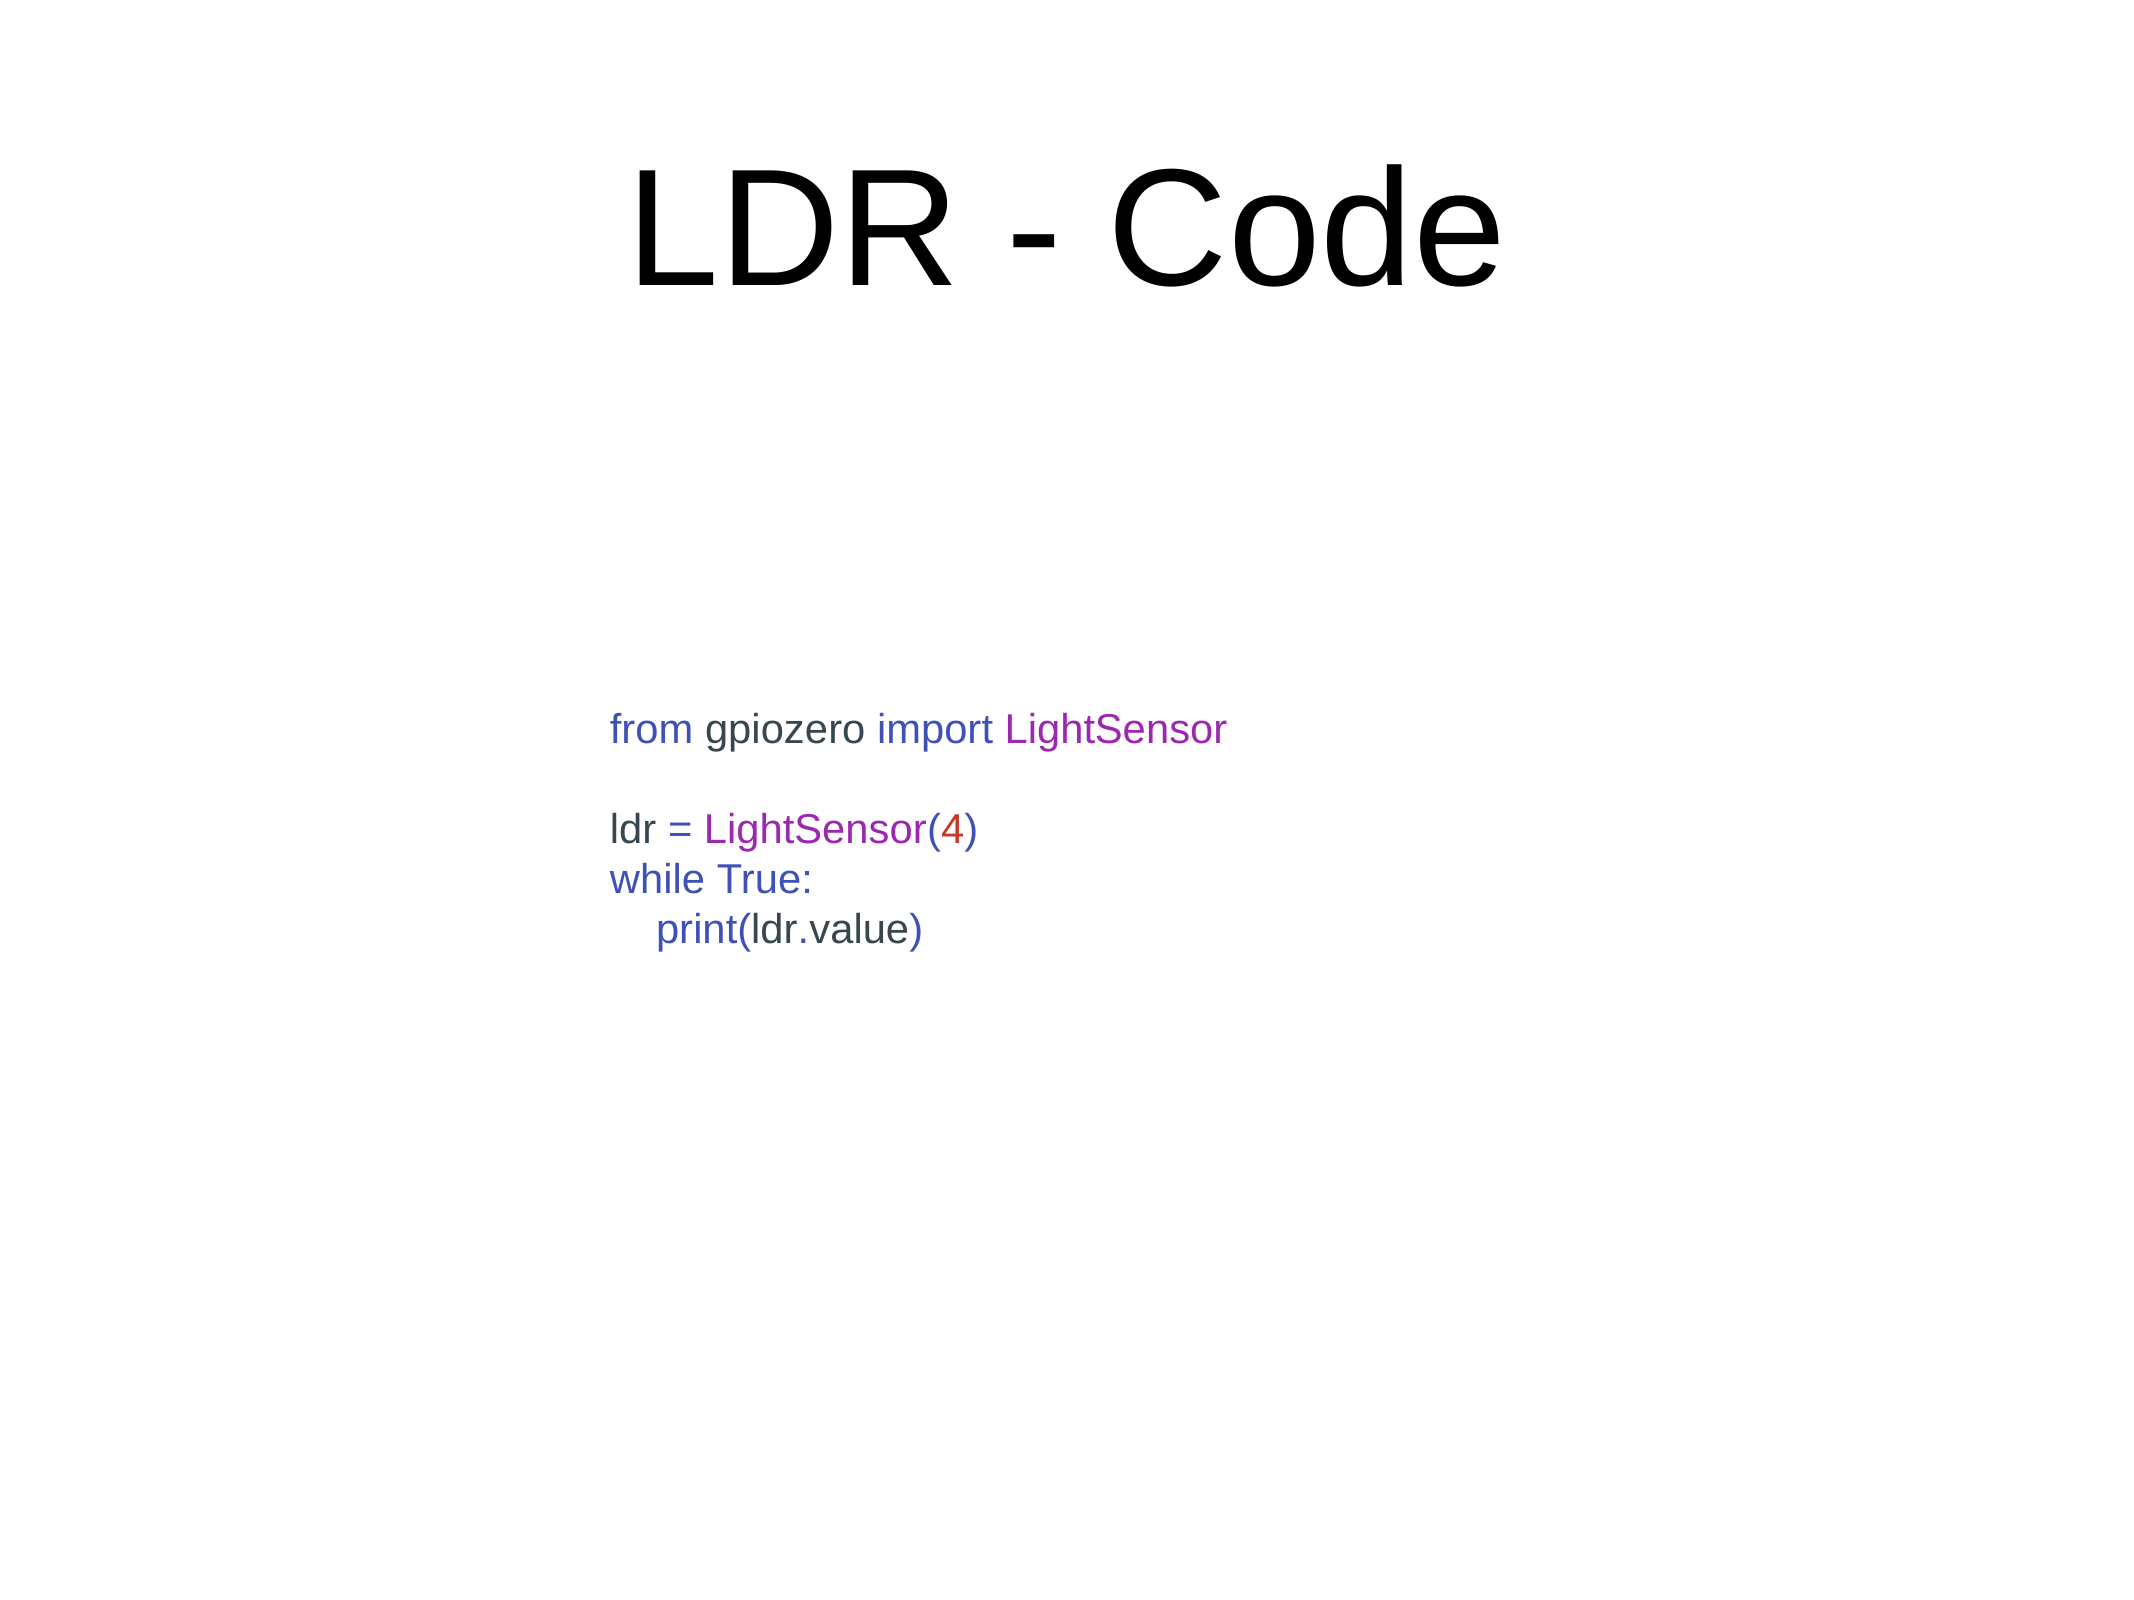

# LDR - Code

from gpiozero import LightSensor

ldr = LightSensor(4)
while True:
    print(ldr.value)